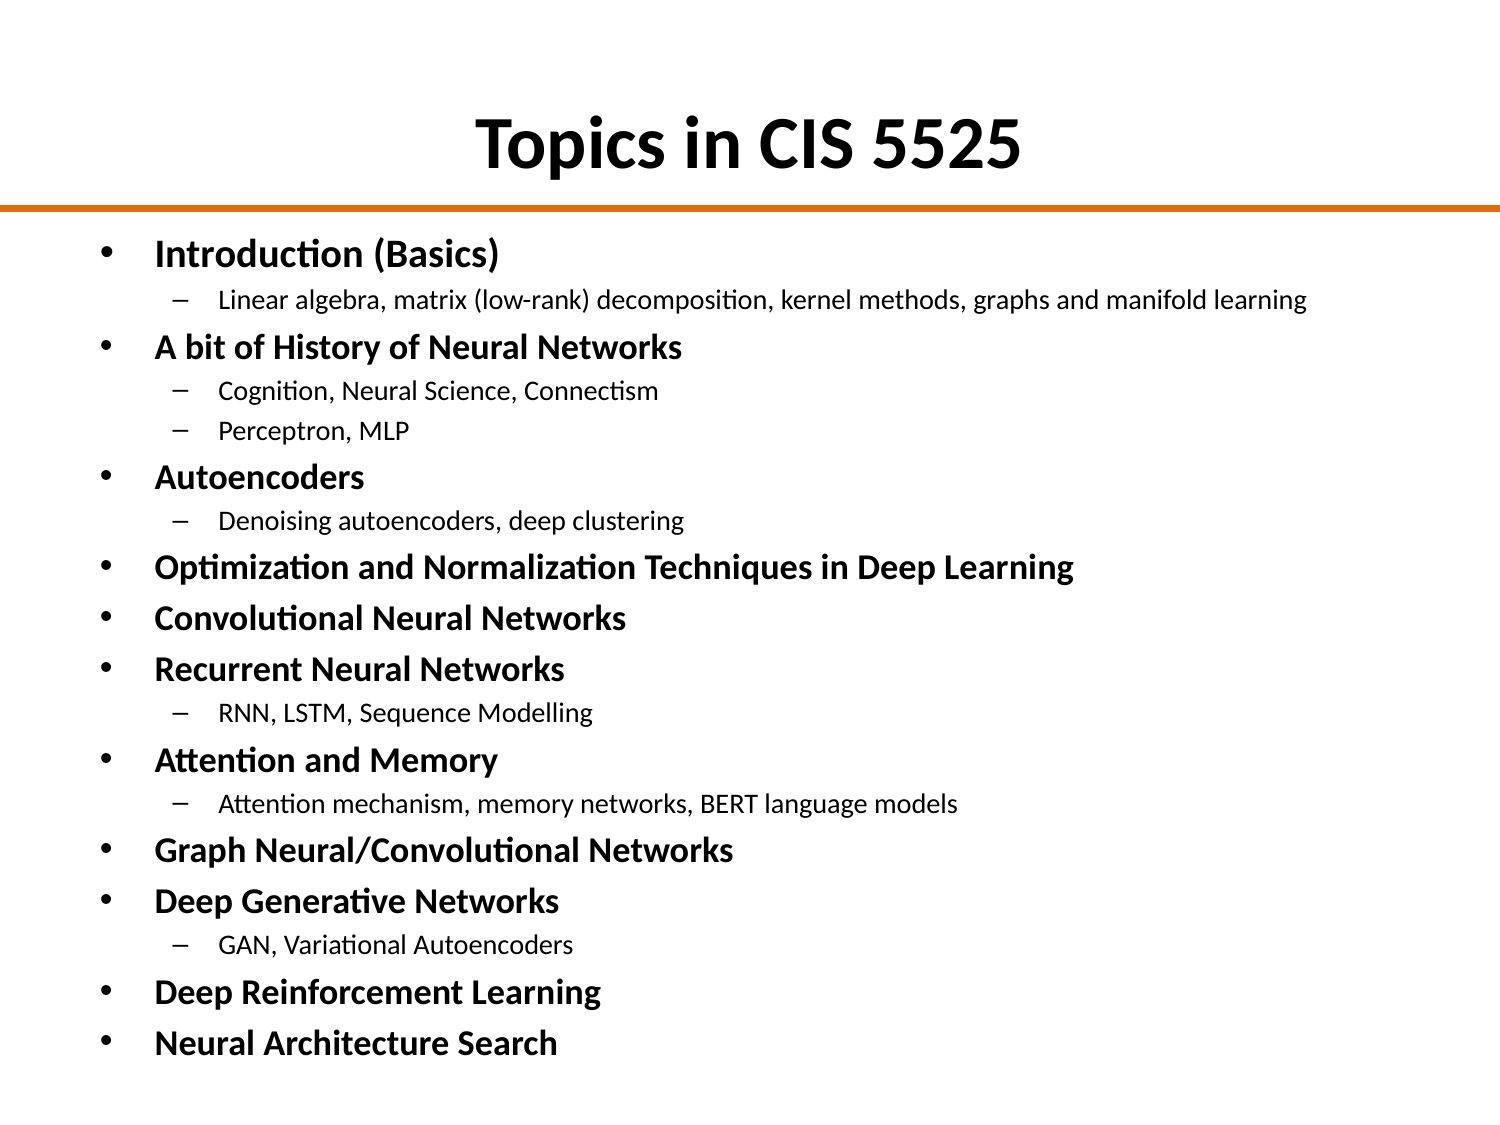

# Topics in CIS 5525
Introduction (Basics)
Linear algebra, matrix (low-rank) decomposition, kernel methods, graphs and manifold learning
A bit of History of Neural Networks
Cognition, Neural Science, Connectism
Perceptron, MLP
Autoencoders
Denoising autoencoders, deep clustering
Optimization and Normalization Techniques in Deep Learning
Convolutional Neural Networks
Recurrent Neural Networks
RNN, LSTM, Sequence Modelling
Attention and Memory
Attention mechanism, memory networks, BERT language models
Graph Neural/Convolutional Networks
Deep Generative Networks
GAN, Variational Autoencoders
Deep Reinforcement Learning
Neural Architecture Search